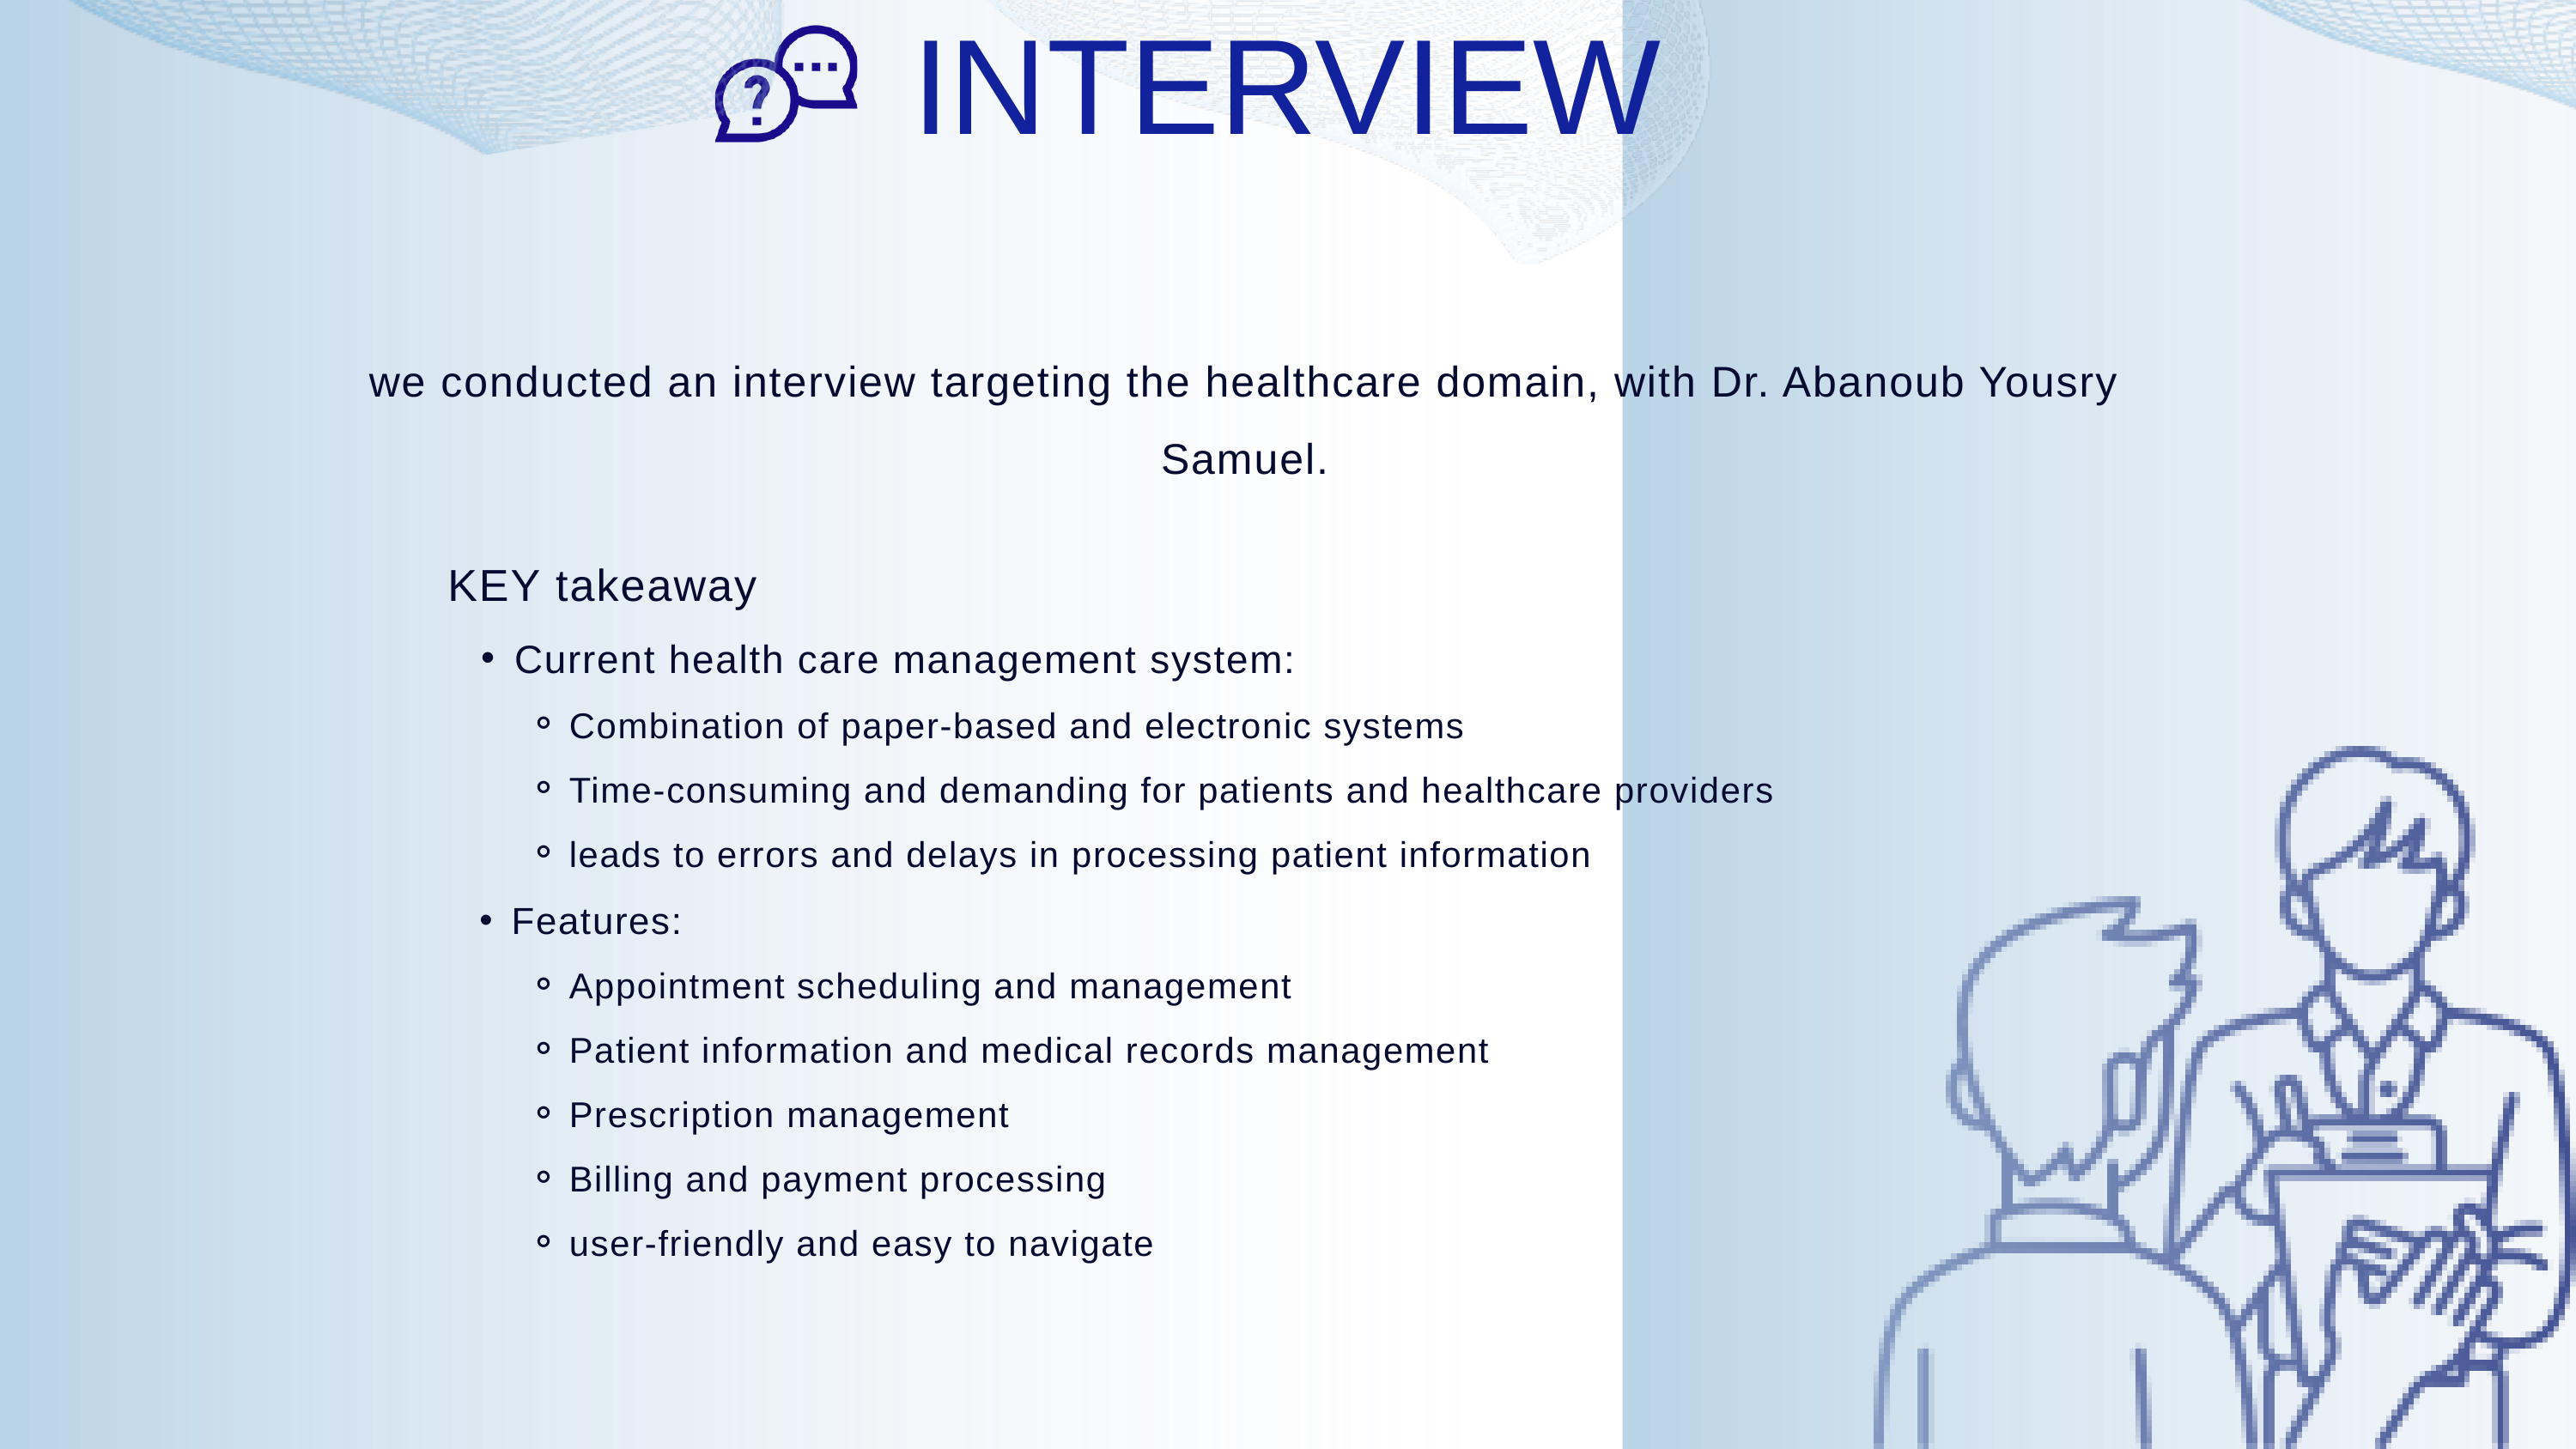

INTERVIEW

we conducted an interview targeting the healthcare domain, with Dr. Abanoub Yousry Samuel.
KEY takeaway
Current health care management system:
Combination of paper-based and electronic systems
Time-consuming and demanding for patients and healthcare providers
leads to errors and delays in processing patient information
Features:
Appointment scheduling and management
Patient information and medical records management
Prescription management
Billing and payment processing
user-friendly and easy to navigate